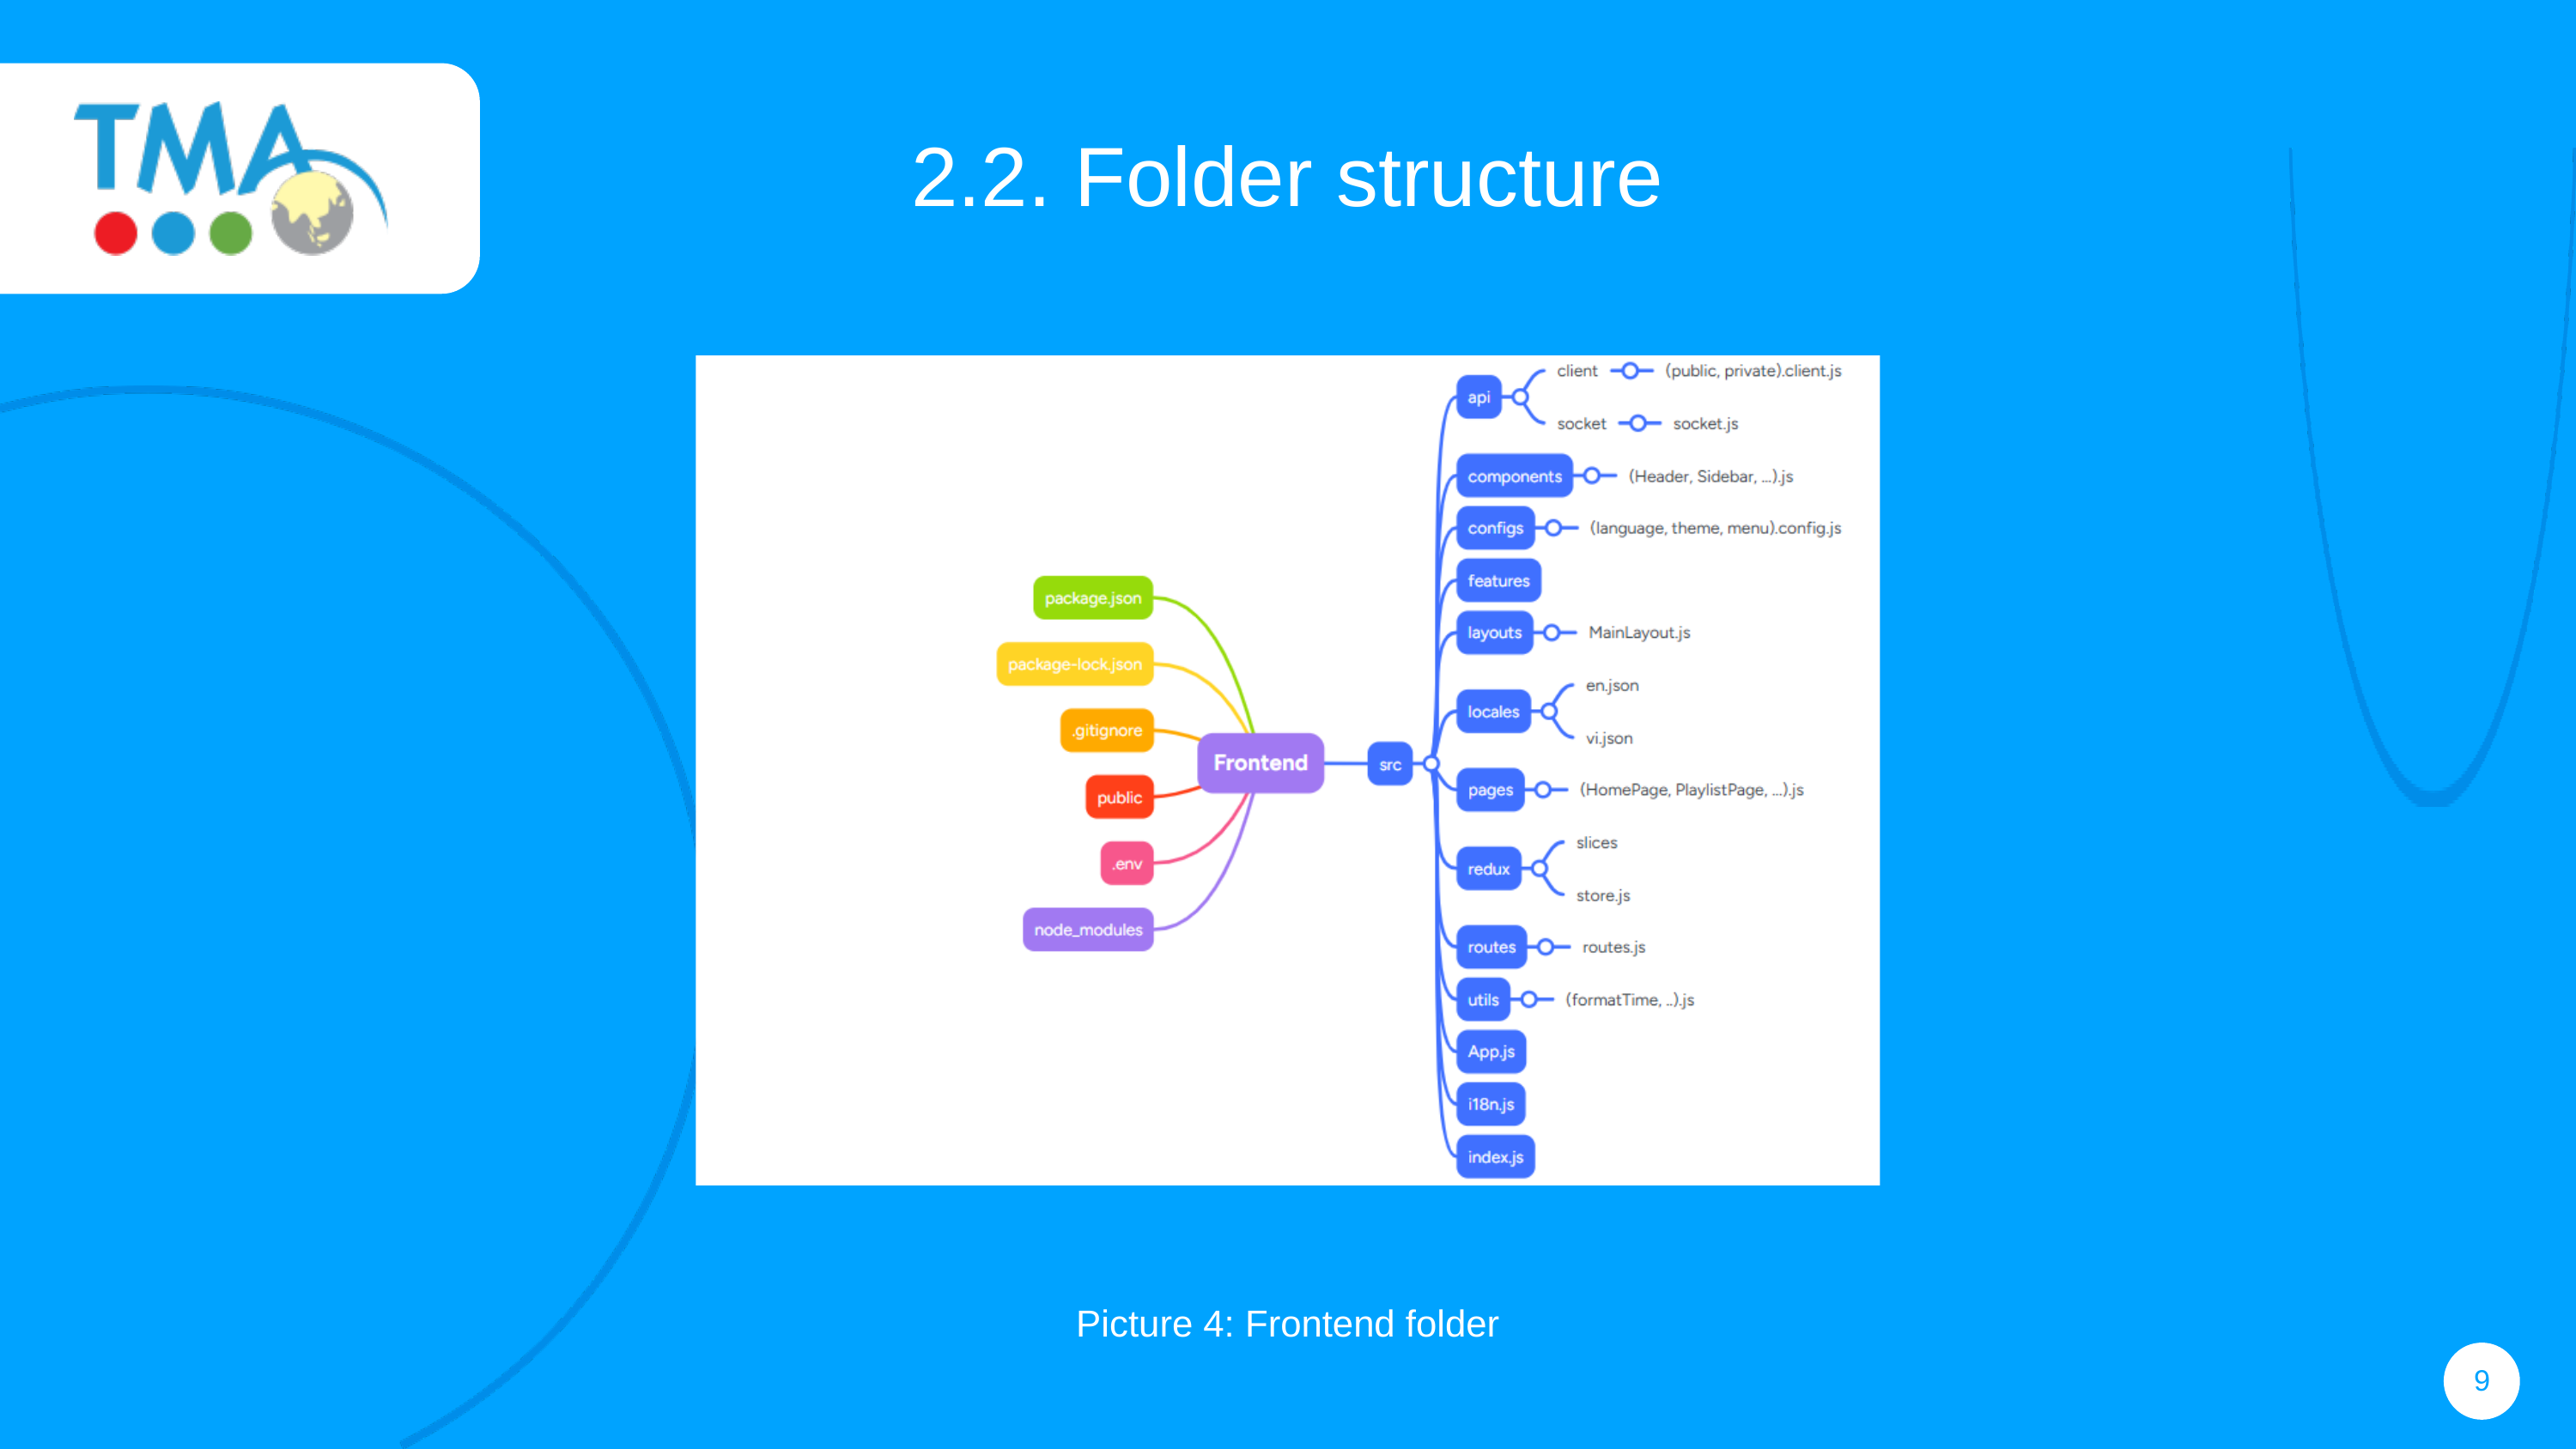

2.2. Folder structure

Picture 4: Frontend folder

9